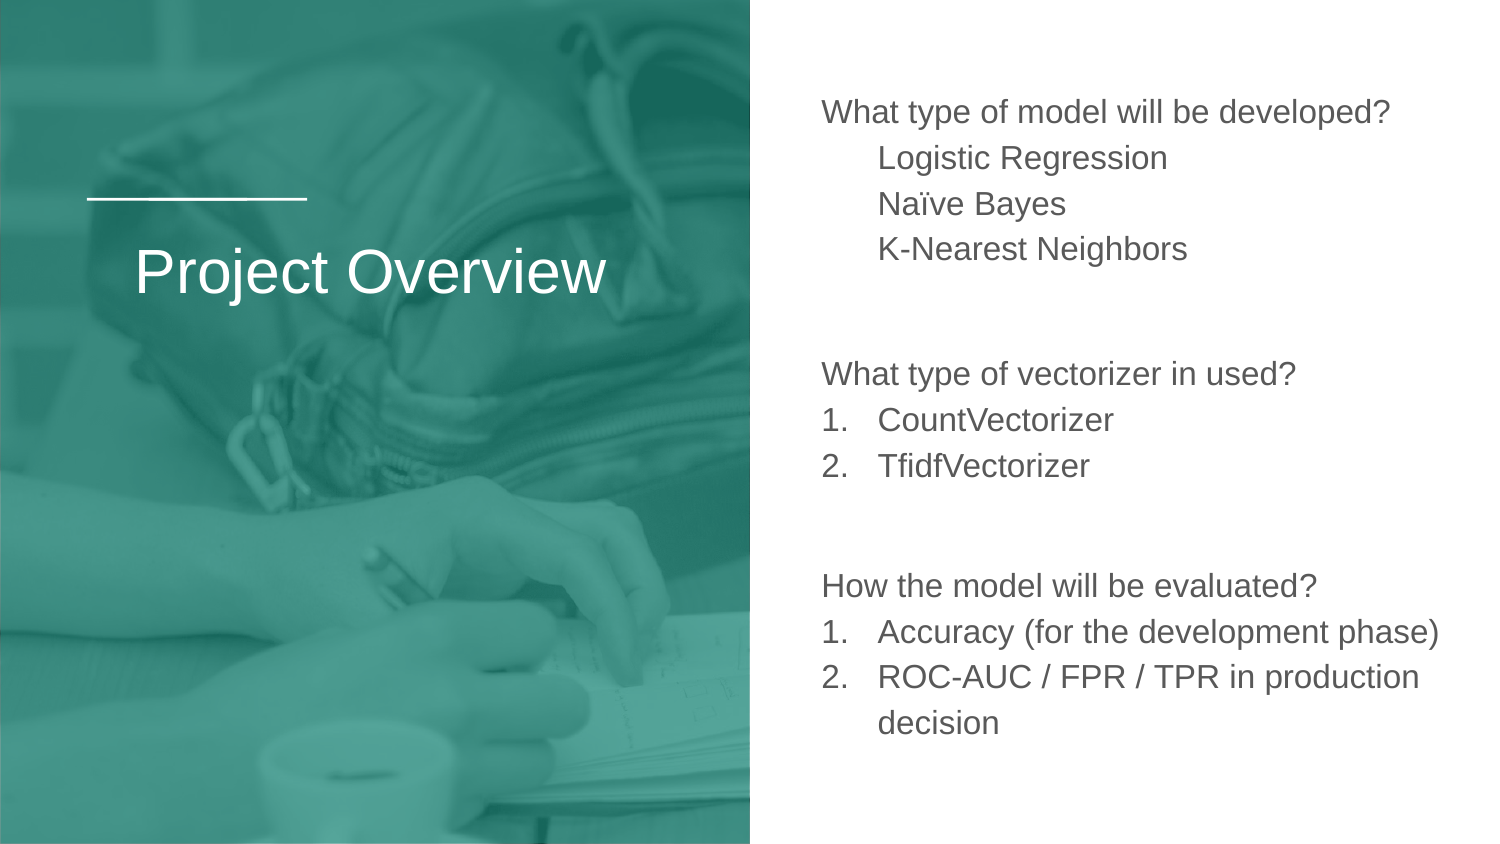

What type of model will be developed?
Logistic Regression
Naïve Bayes
K-Nearest Neighbors
# Project Overview
What type of vectorizer in used?
CountVectorizer
TfidfVectorizer
How the model will be evaluated?
Accuracy (for the development phase)
ROC-AUC / FPR / TPR in production decision